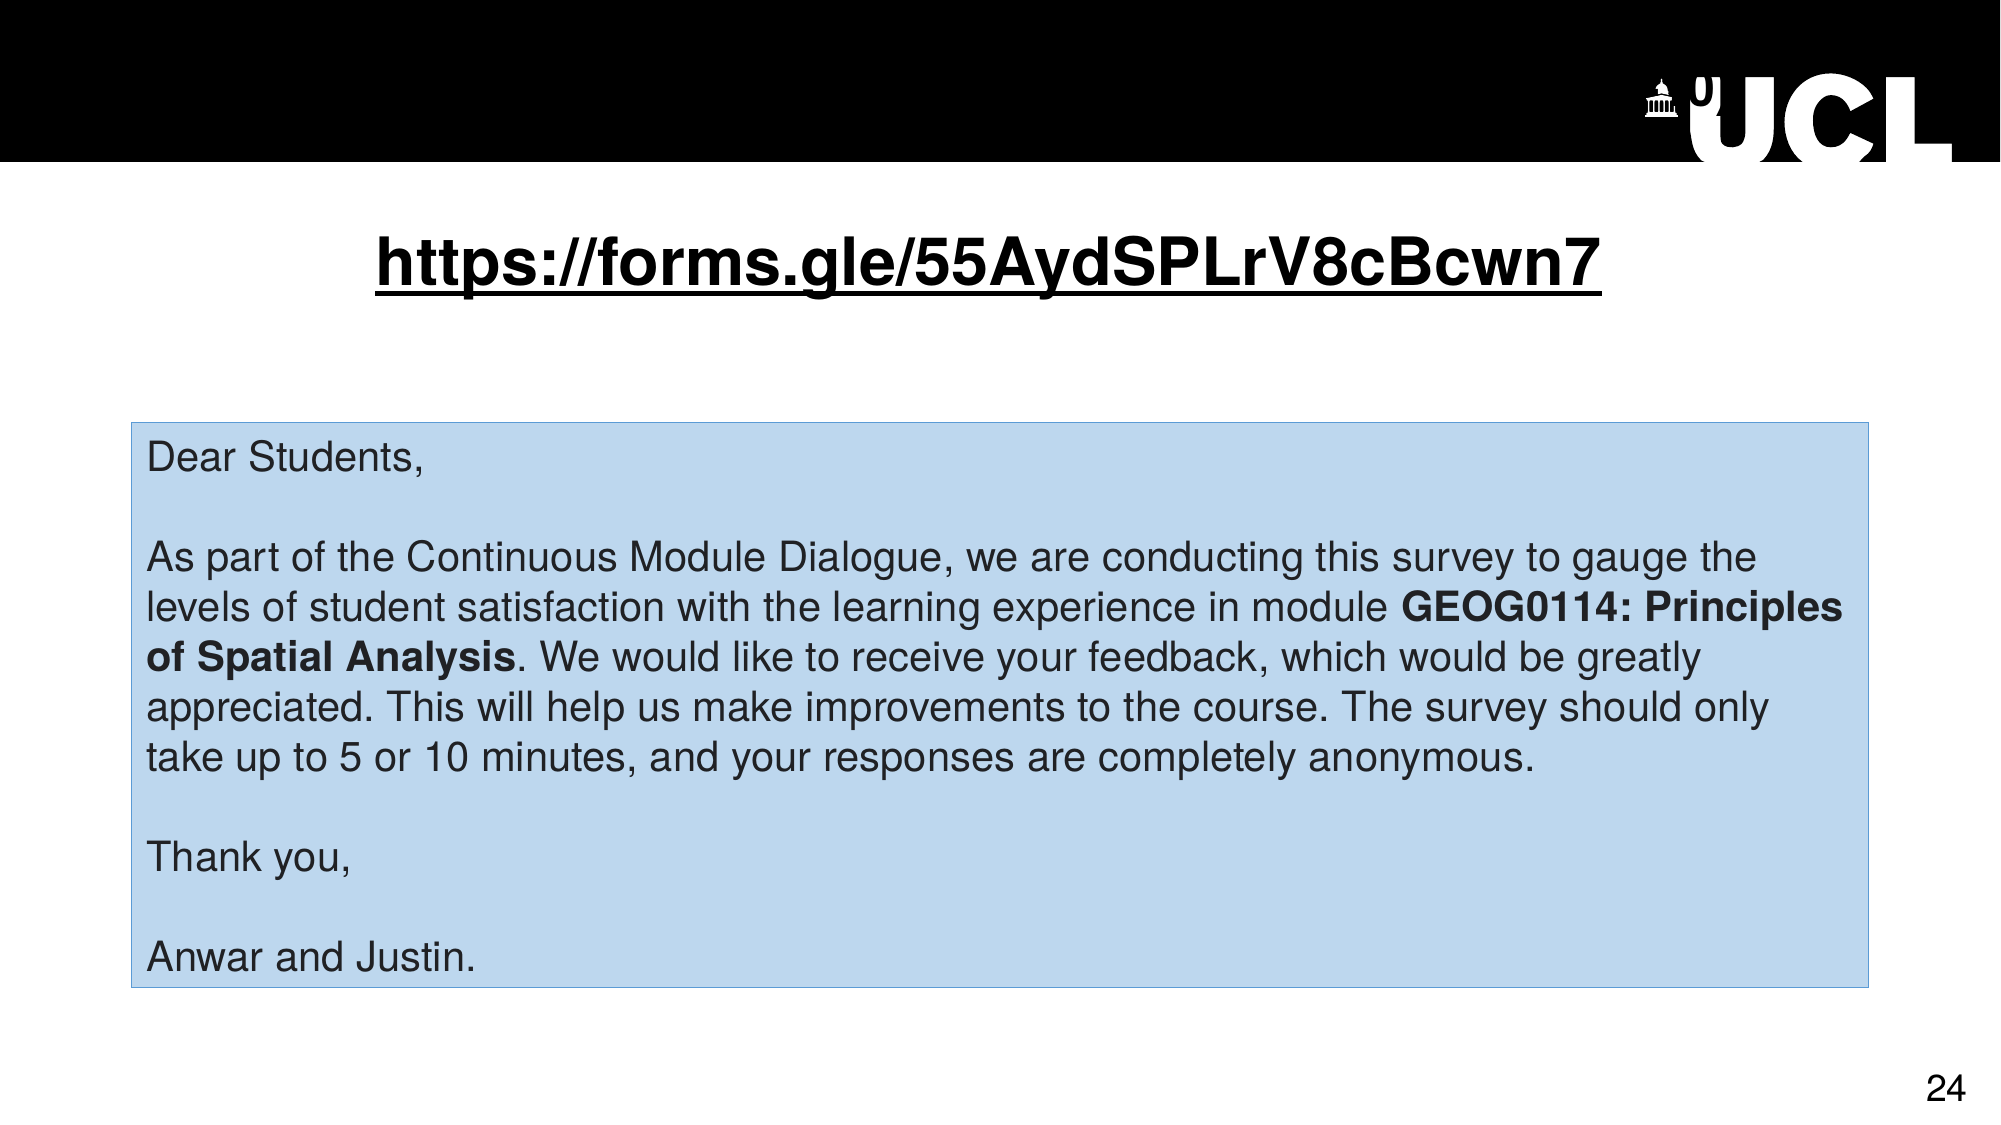

GEOG0114: Course Evaluation & Student Feedback (Week 7-10)
https://forms.gle/55AydSPLrV8cBcwn7
Dear Students,

As part of the Continuous Module Dialogue, we are conducting this survey to gauge the levels of student satisfaction with the learning experience in module GEOG0114: Principles of Spatial Analysis. We would like to receive your feedback, which would be greatly appreciated. This will help us make improvements to the course. The survey should only take up to 5 or 10 minutes, and your responses are completely anonymous.

Thank you,

Anwar and Justin.
24